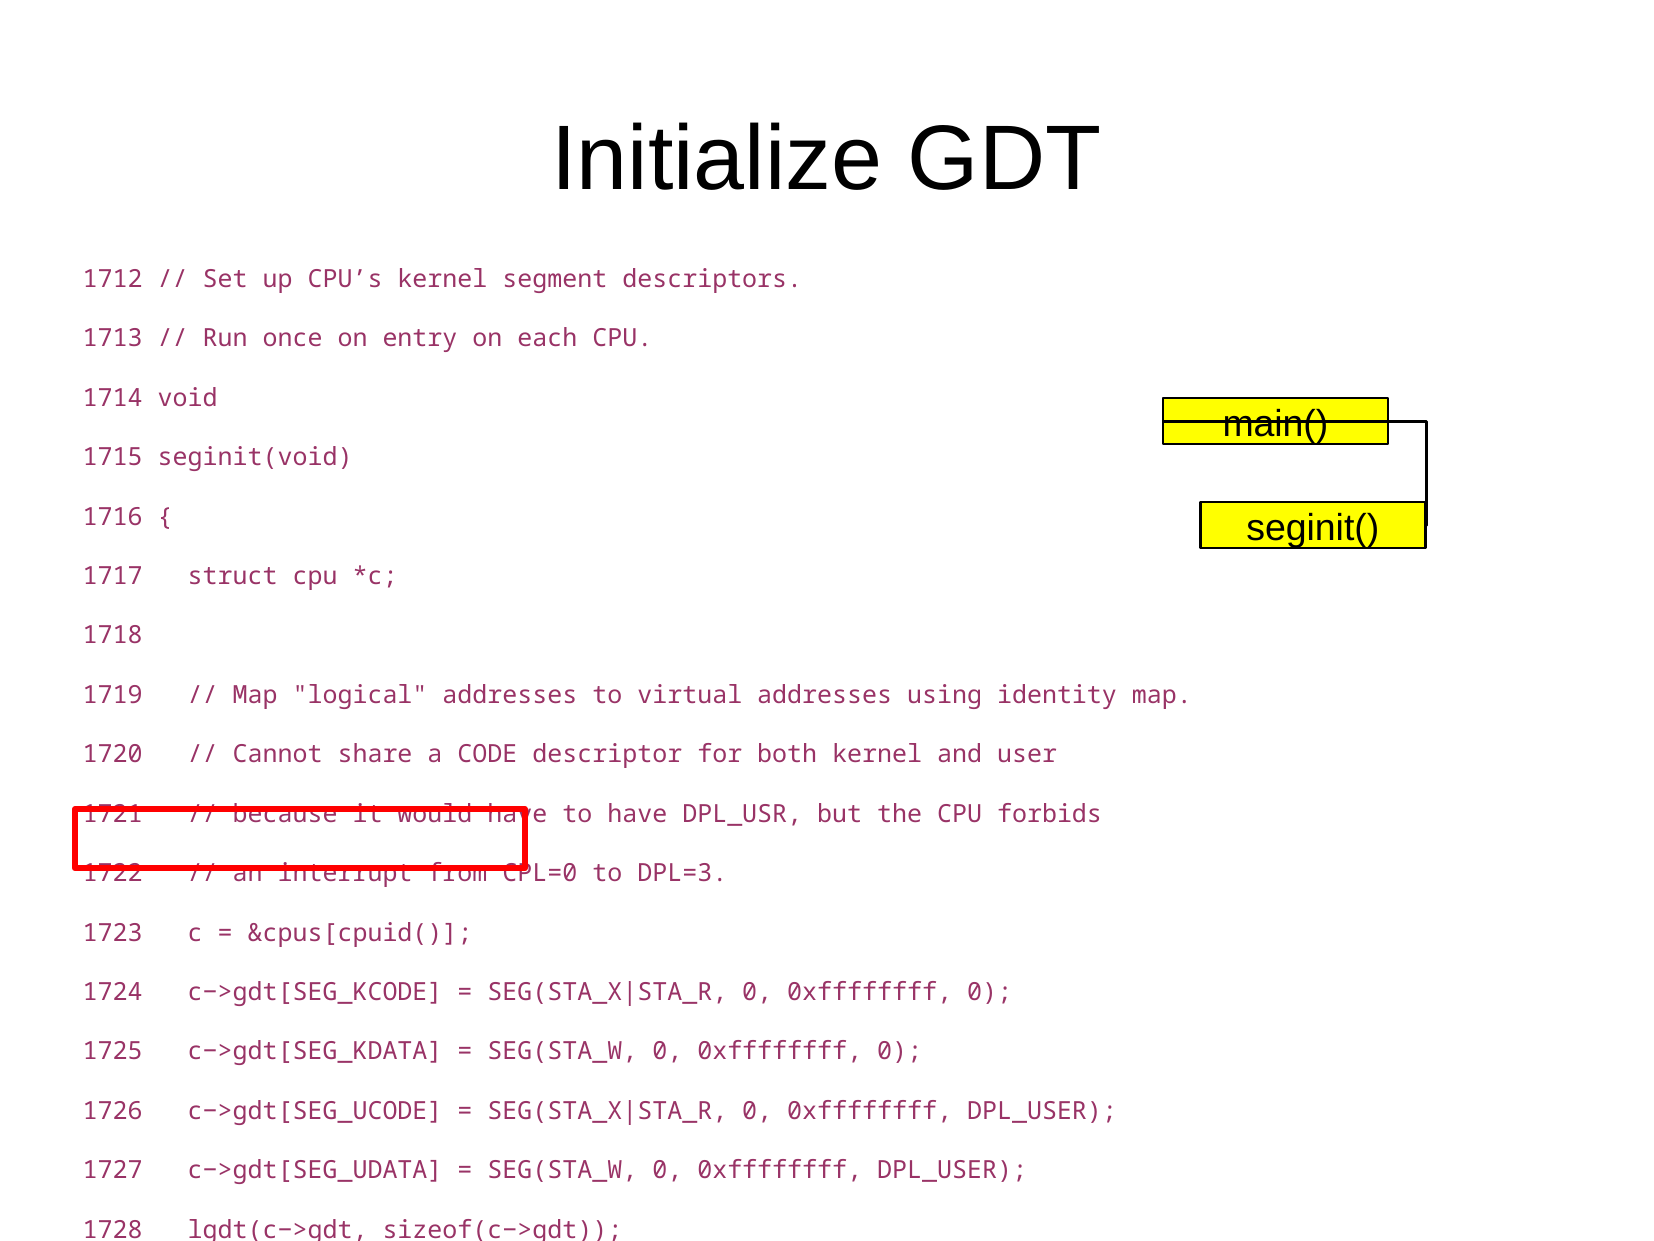

Initialize GDT
1712 // Set up CPU’s kernel segment descriptors.
1713 // Run once on entry on each CPU.
1714 void
1715 seginit(void)
1716 {
1717   struct cpu *c;
1718
1719   // Map "logical" addresses to virtual addresses using identity map.
1720   // Cannot share a CODE descriptor for both kernel and user
1721   // because it would have to have DPL_USR, but the CPU forbids
1722   // an interrupt from CPL=0 to DPL=3.
1723   c = &cpus[cpuid()];
1724   c−>gdt[SEG_KCODE] = SEG(STA_X|STA_R, 0, 0xffffffff, 0);
1725   c−>gdt[SEG_KDATA] = SEG(STA_W, 0, 0xffffffff, 0);
1726   c−>gdt[SEG_UCODE] = SEG(STA_X|STA_R, 0, 0xffffffff, DPL_USER);
1727   c−>gdt[SEG_UDATA] = SEG(STA_W, 0, 0xffffffff, DPL_USER);
1728   lgdt(c−>gdt, sizeof(c−>gdt));
1729 }
main()
seginit()